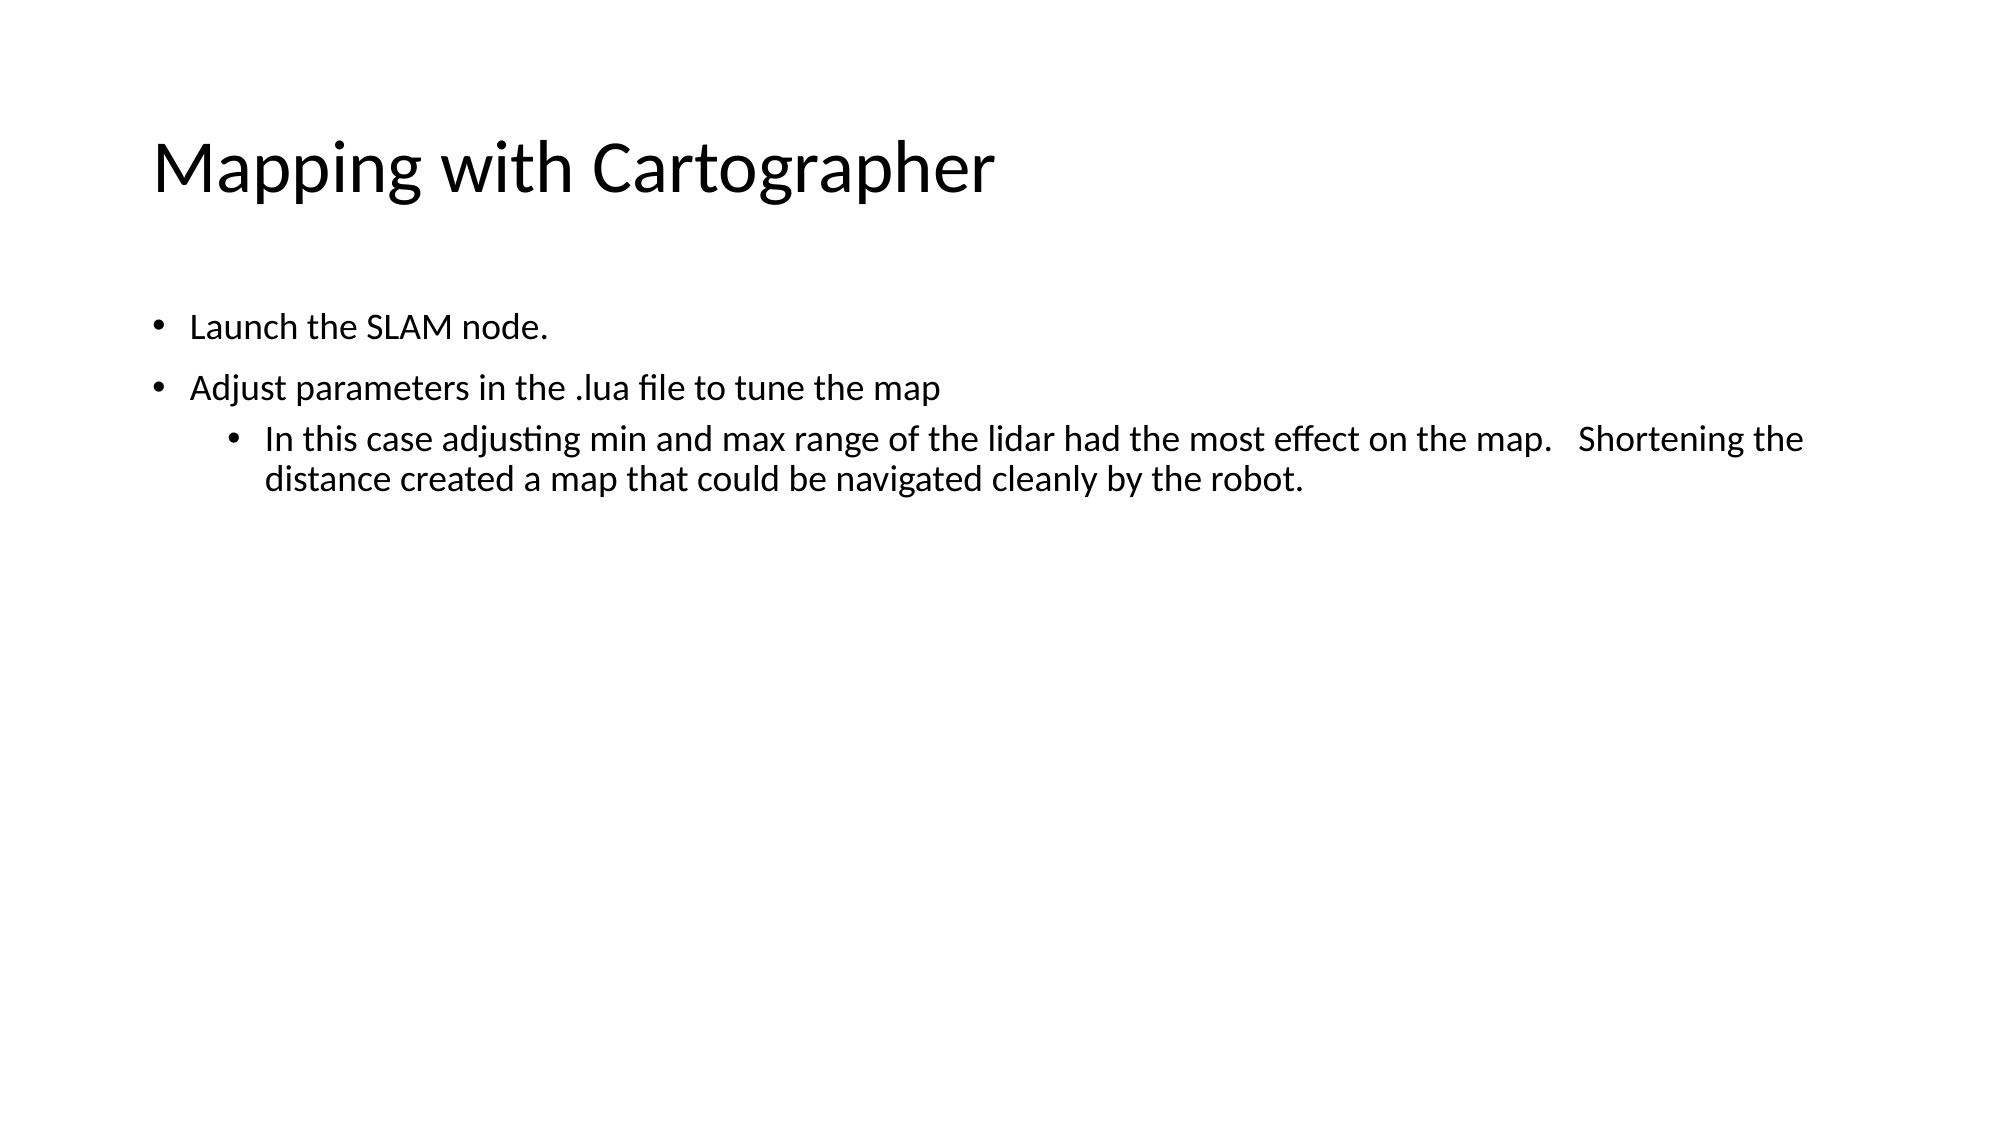

# Mapping with Cartographer
Launch the SLAM node.
Adjust parameters in the .lua file to tune the map
In this case adjusting min and max range of the lidar had the most effect on the map.   Shortening the distance created a map that could be navigated cleanly by the robot.